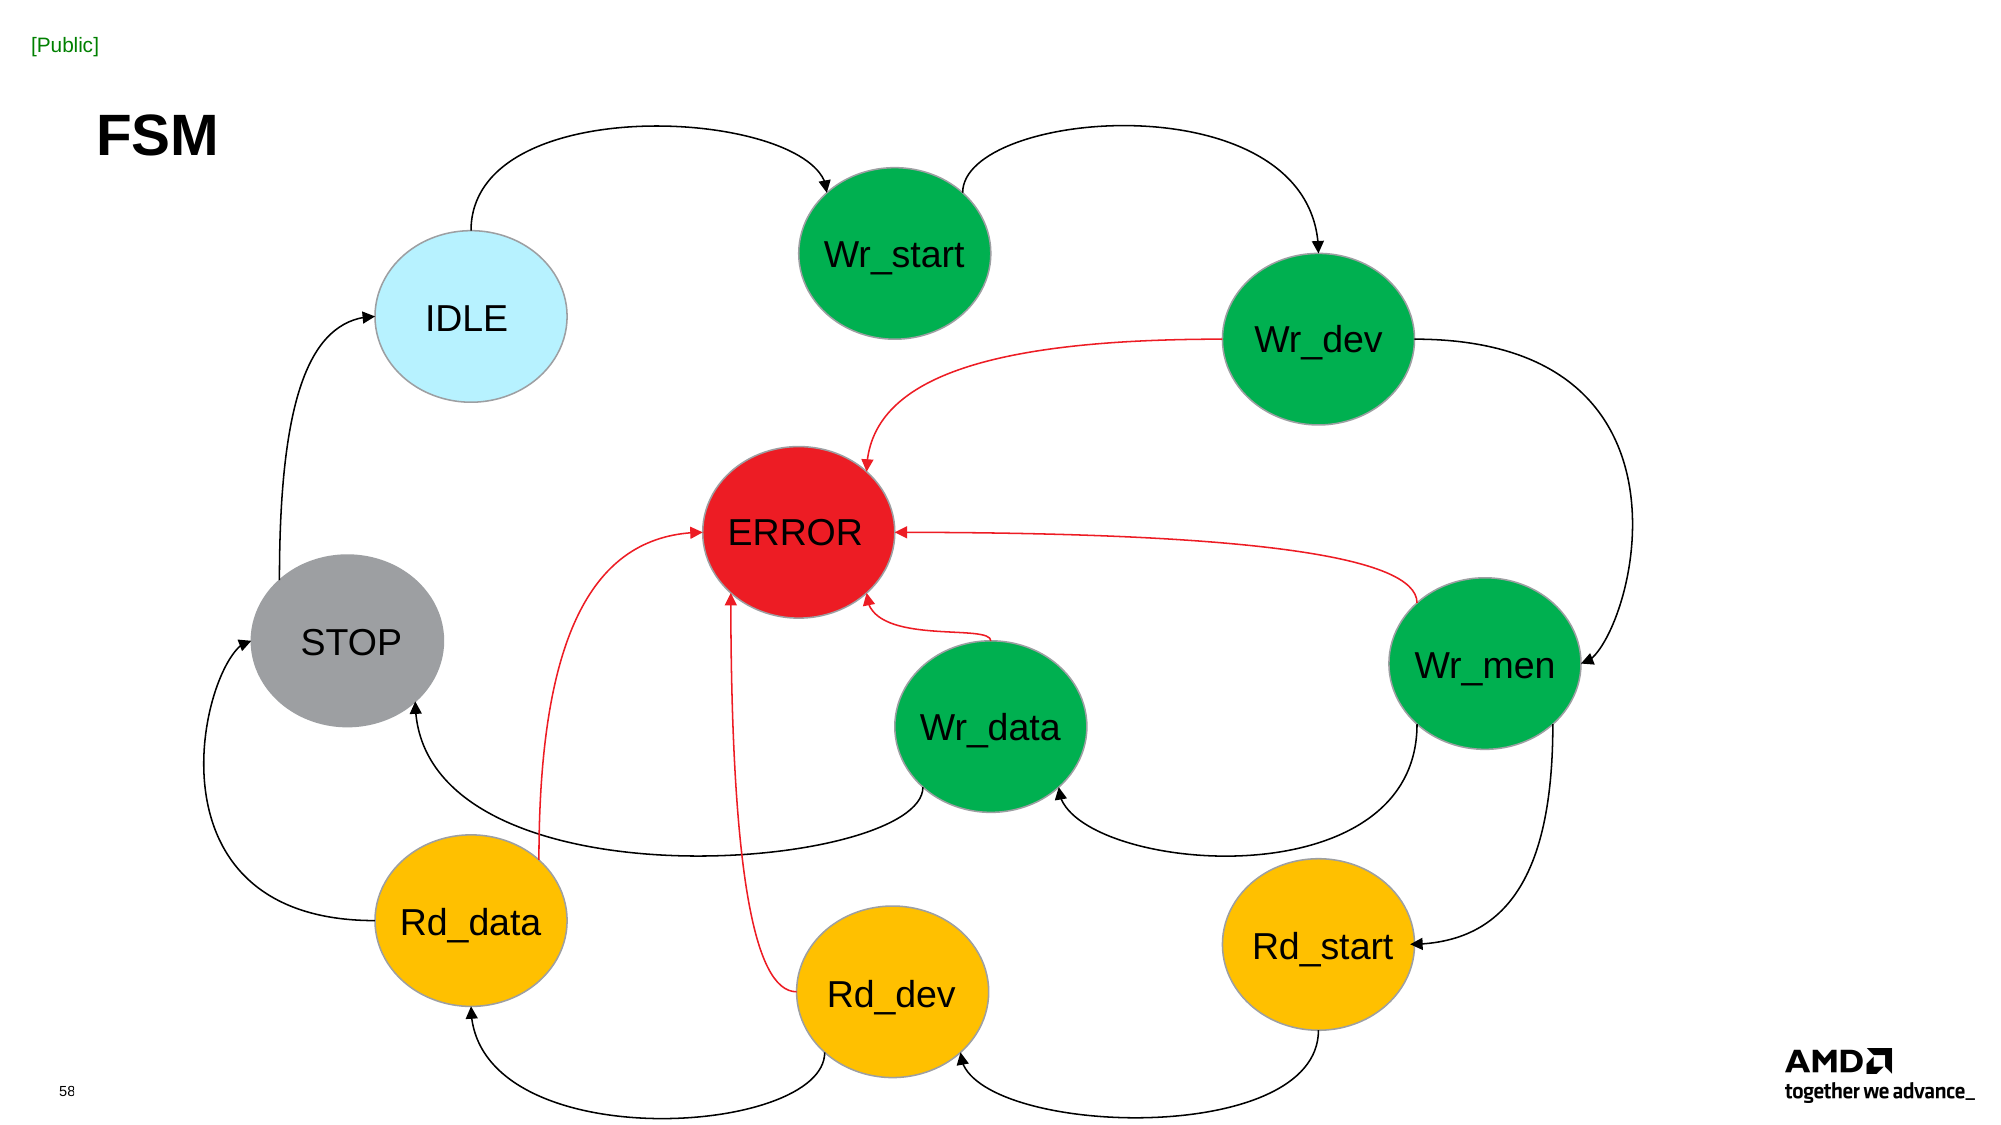

# FSM

Wr_start

IDLE
Wr_dev

ERROR

STOP
Wr_men

Wr_data

Rd_data

Rd_start
Rd_dev